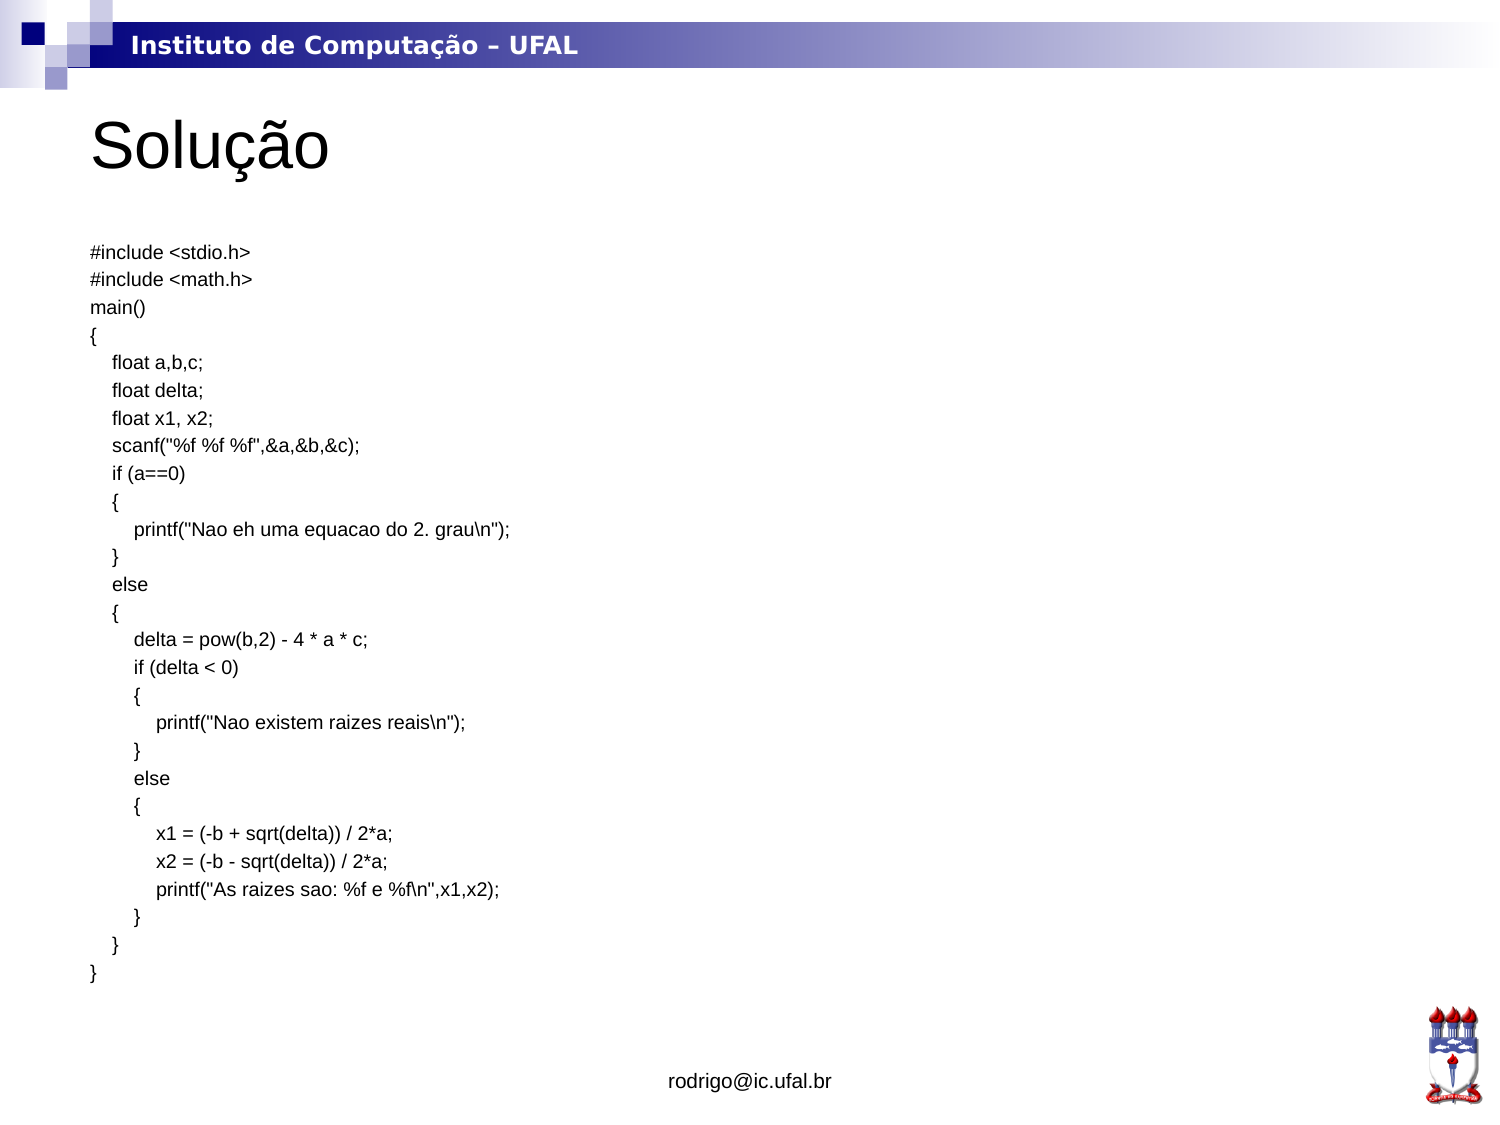

# Solução
#include <stdio.h>
#include <math.h>
main()
{
    float a,b,c;
    float delta;
    float x1, x2;
    scanf("%f %f %f",&a,&b,&c);
    if (a==0)
    {
        printf("Nao eh uma equacao do 2. grau\n");
    }
    else
    {
        delta = pow(b,2) - 4 * a * c;
        if (delta < 0)
        {
            printf("Nao existem raizes reais\n");
        }
        else
        {
            x1 = (-b + sqrt(delta)) / 2*a;
            x2 = (-b - sqrt(delta)) / 2*a;
            printf("As raizes sao: %f e %f\n",x1,x2);
        }
    }
}
rodrigo@ic.ufal.br